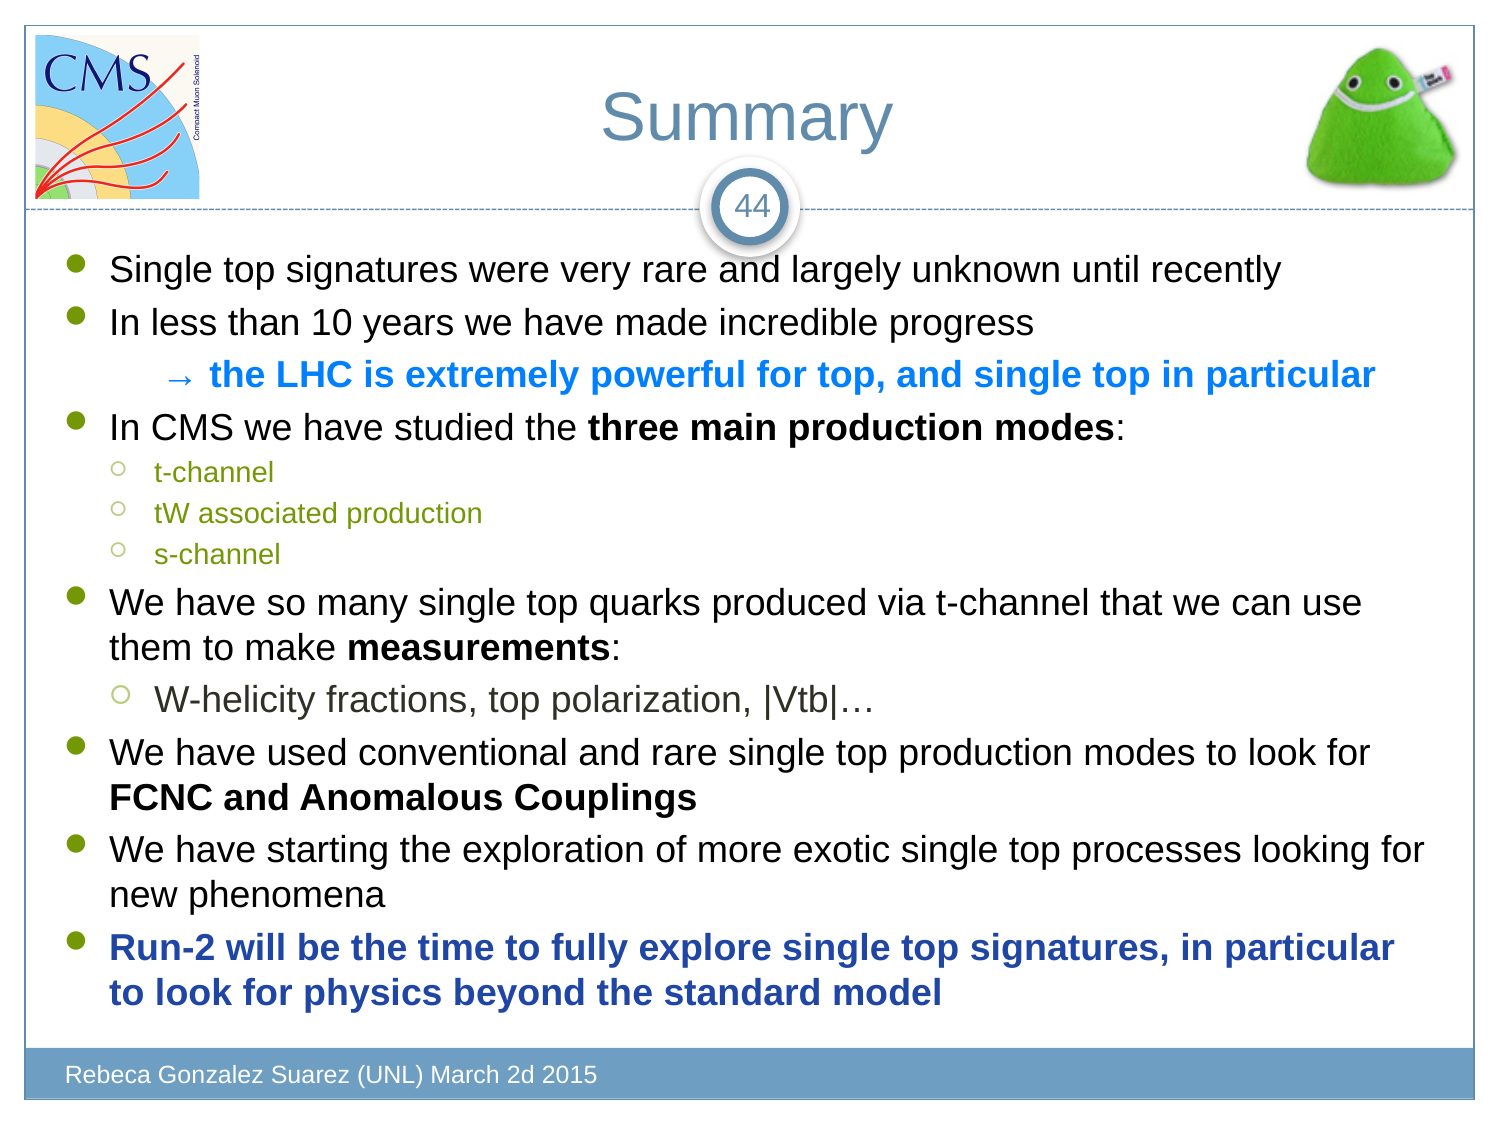

# Summary
44
Single top signatures were very rare and largely unknown until recently
In less than 10 years we have made incredible progress
→ the LHC is extremely powerful for top, and single top in particular
In CMS we have studied the three main production modes:
t-channel
tW associated production
s-channel
We have so many single top quarks produced via t-channel that we can use them to make measurements:
W-helicity fractions, top polarization, |Vtb|…
We have used conventional and rare single top production modes to look for FCNC and Anomalous Couplings
We have starting the exploration of more exotic single top processes looking for new phenomena
Run-2 will be the time to fully explore single top signatures, in particular to look for physics beyond the standard model
Rebeca Gonzalez Suarez (UNL) March 2d 2015